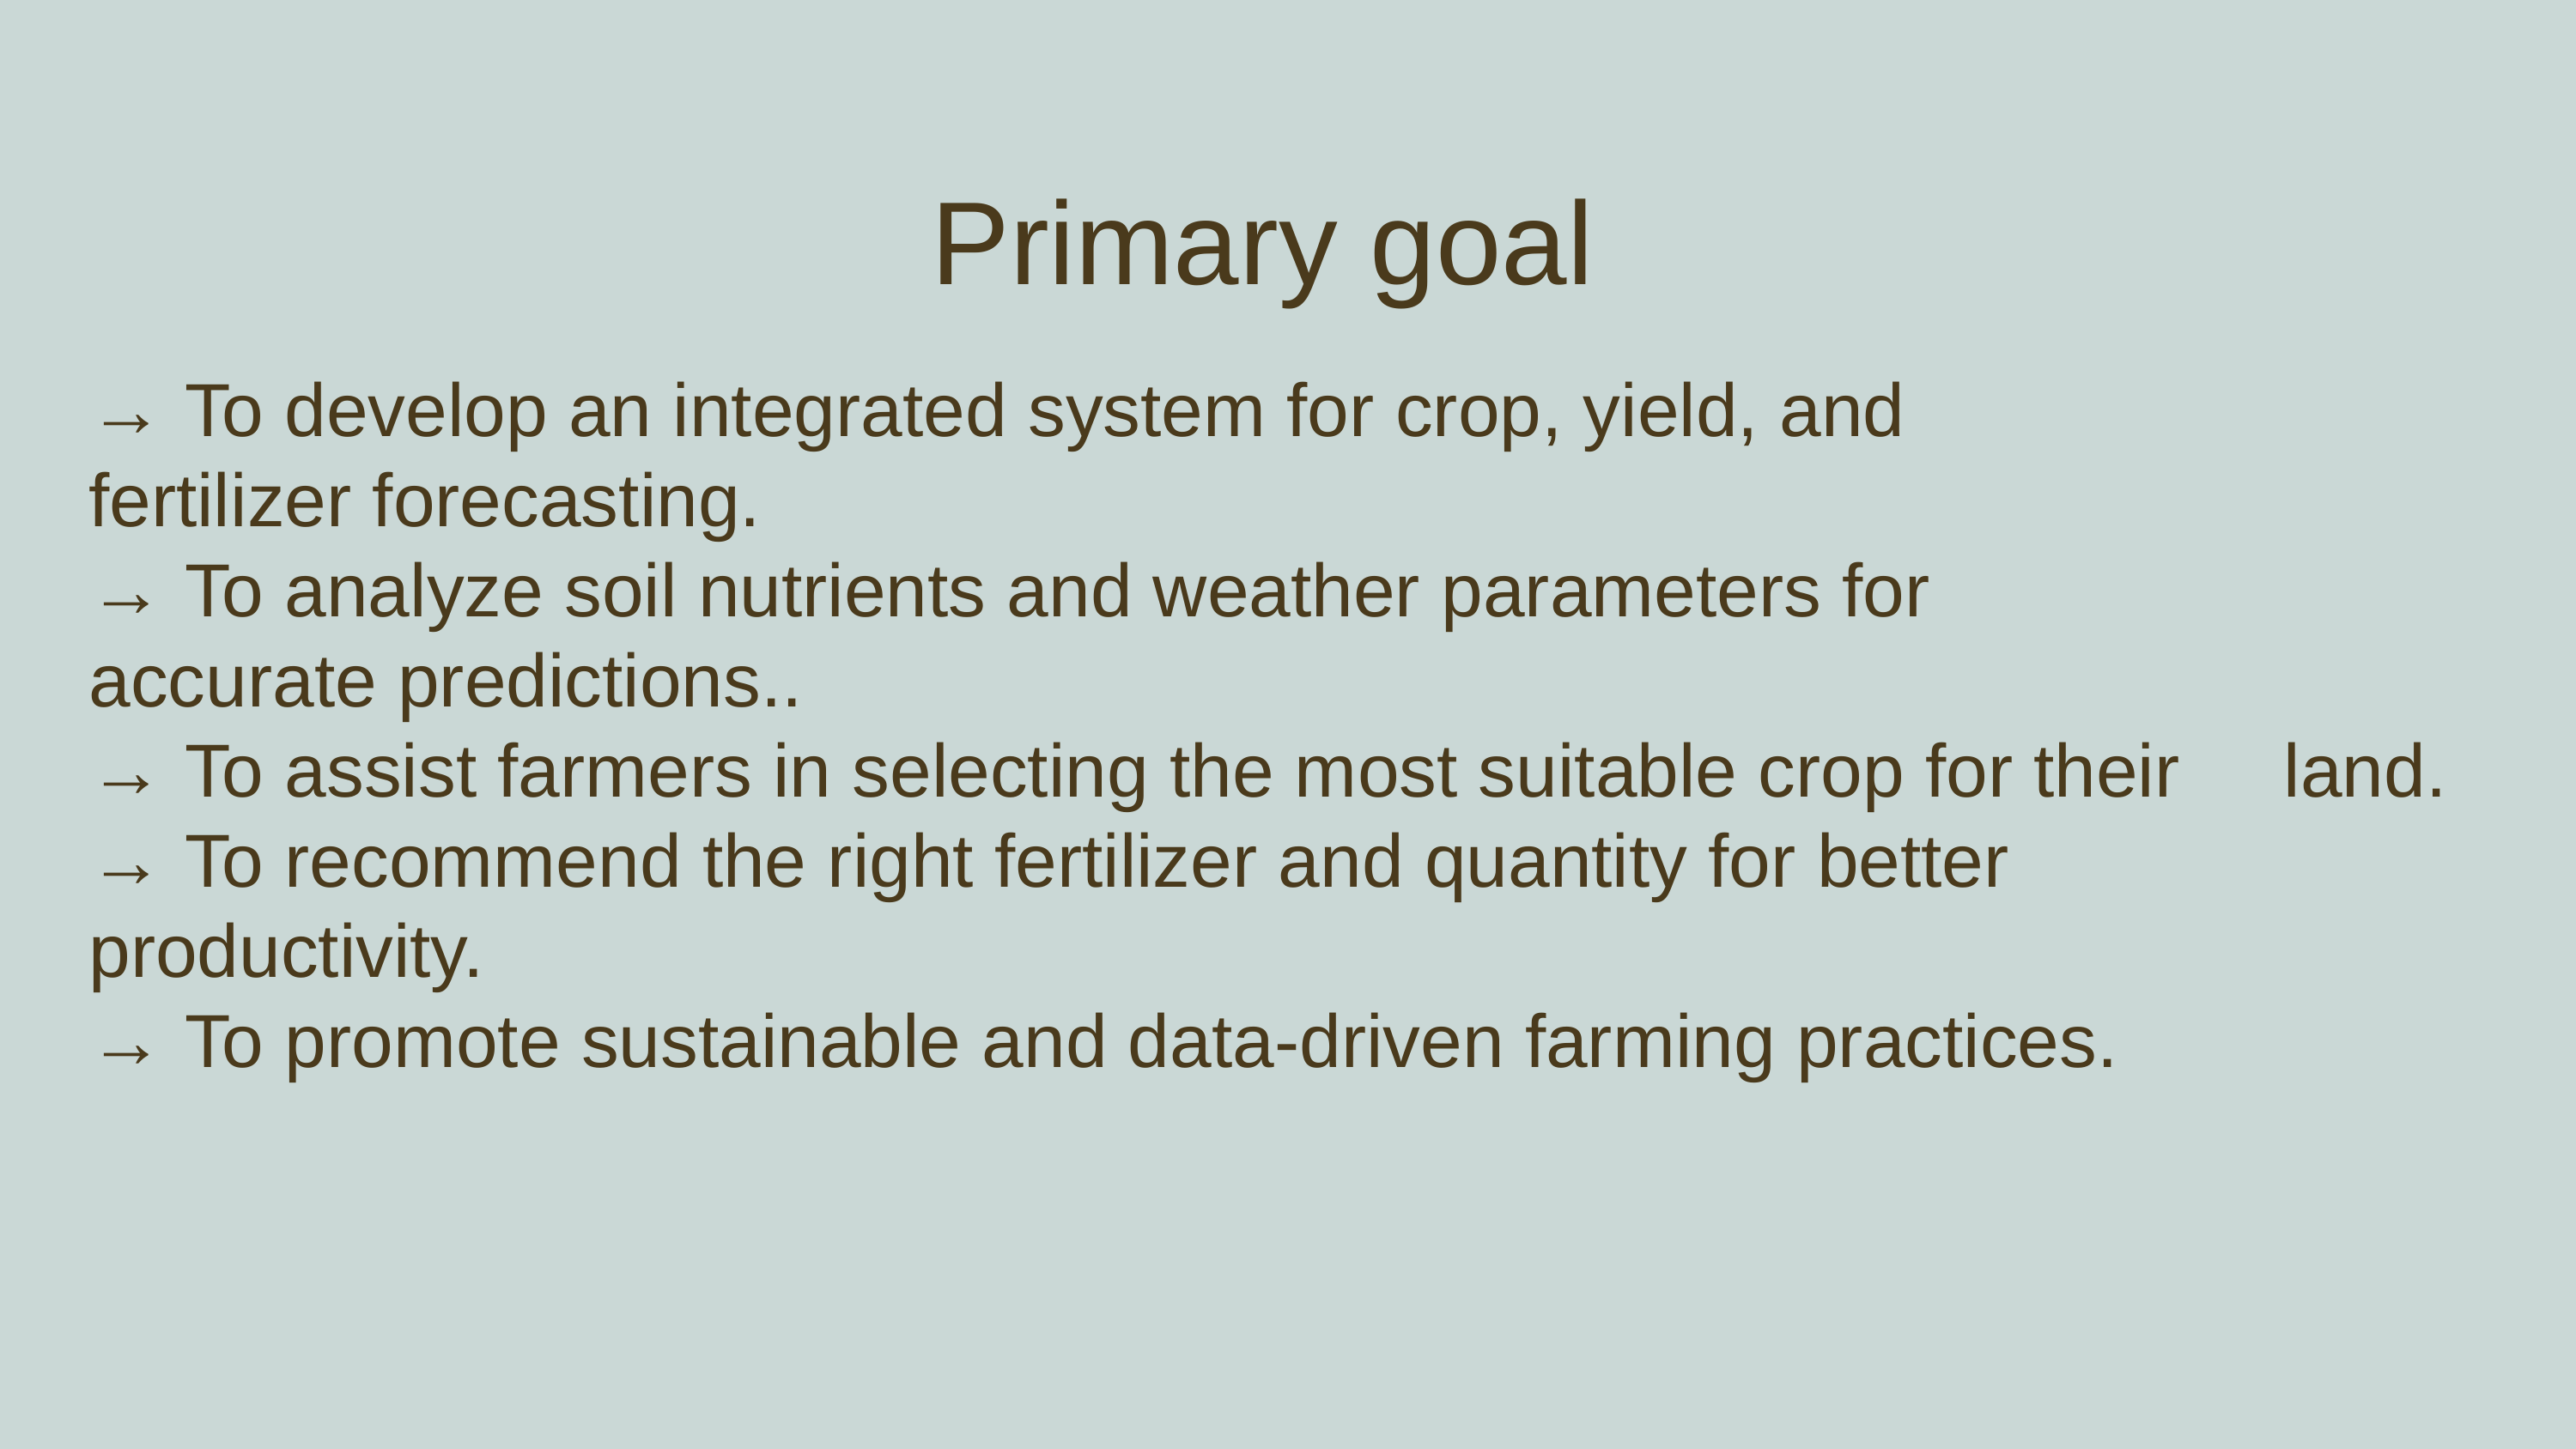

Primary goal
→ To develop an integrated system for crop, yield, and                    fertilizer forecasting.
→ To analyze soil nutrients and weather parameters for                 accurate predictions..
→ To assist farmers in selecting the most suitable crop for their     land.
→ To recommend the right fertilizer and quantity for better            productivity.
→ To promote sustainable and data-driven farming practices.